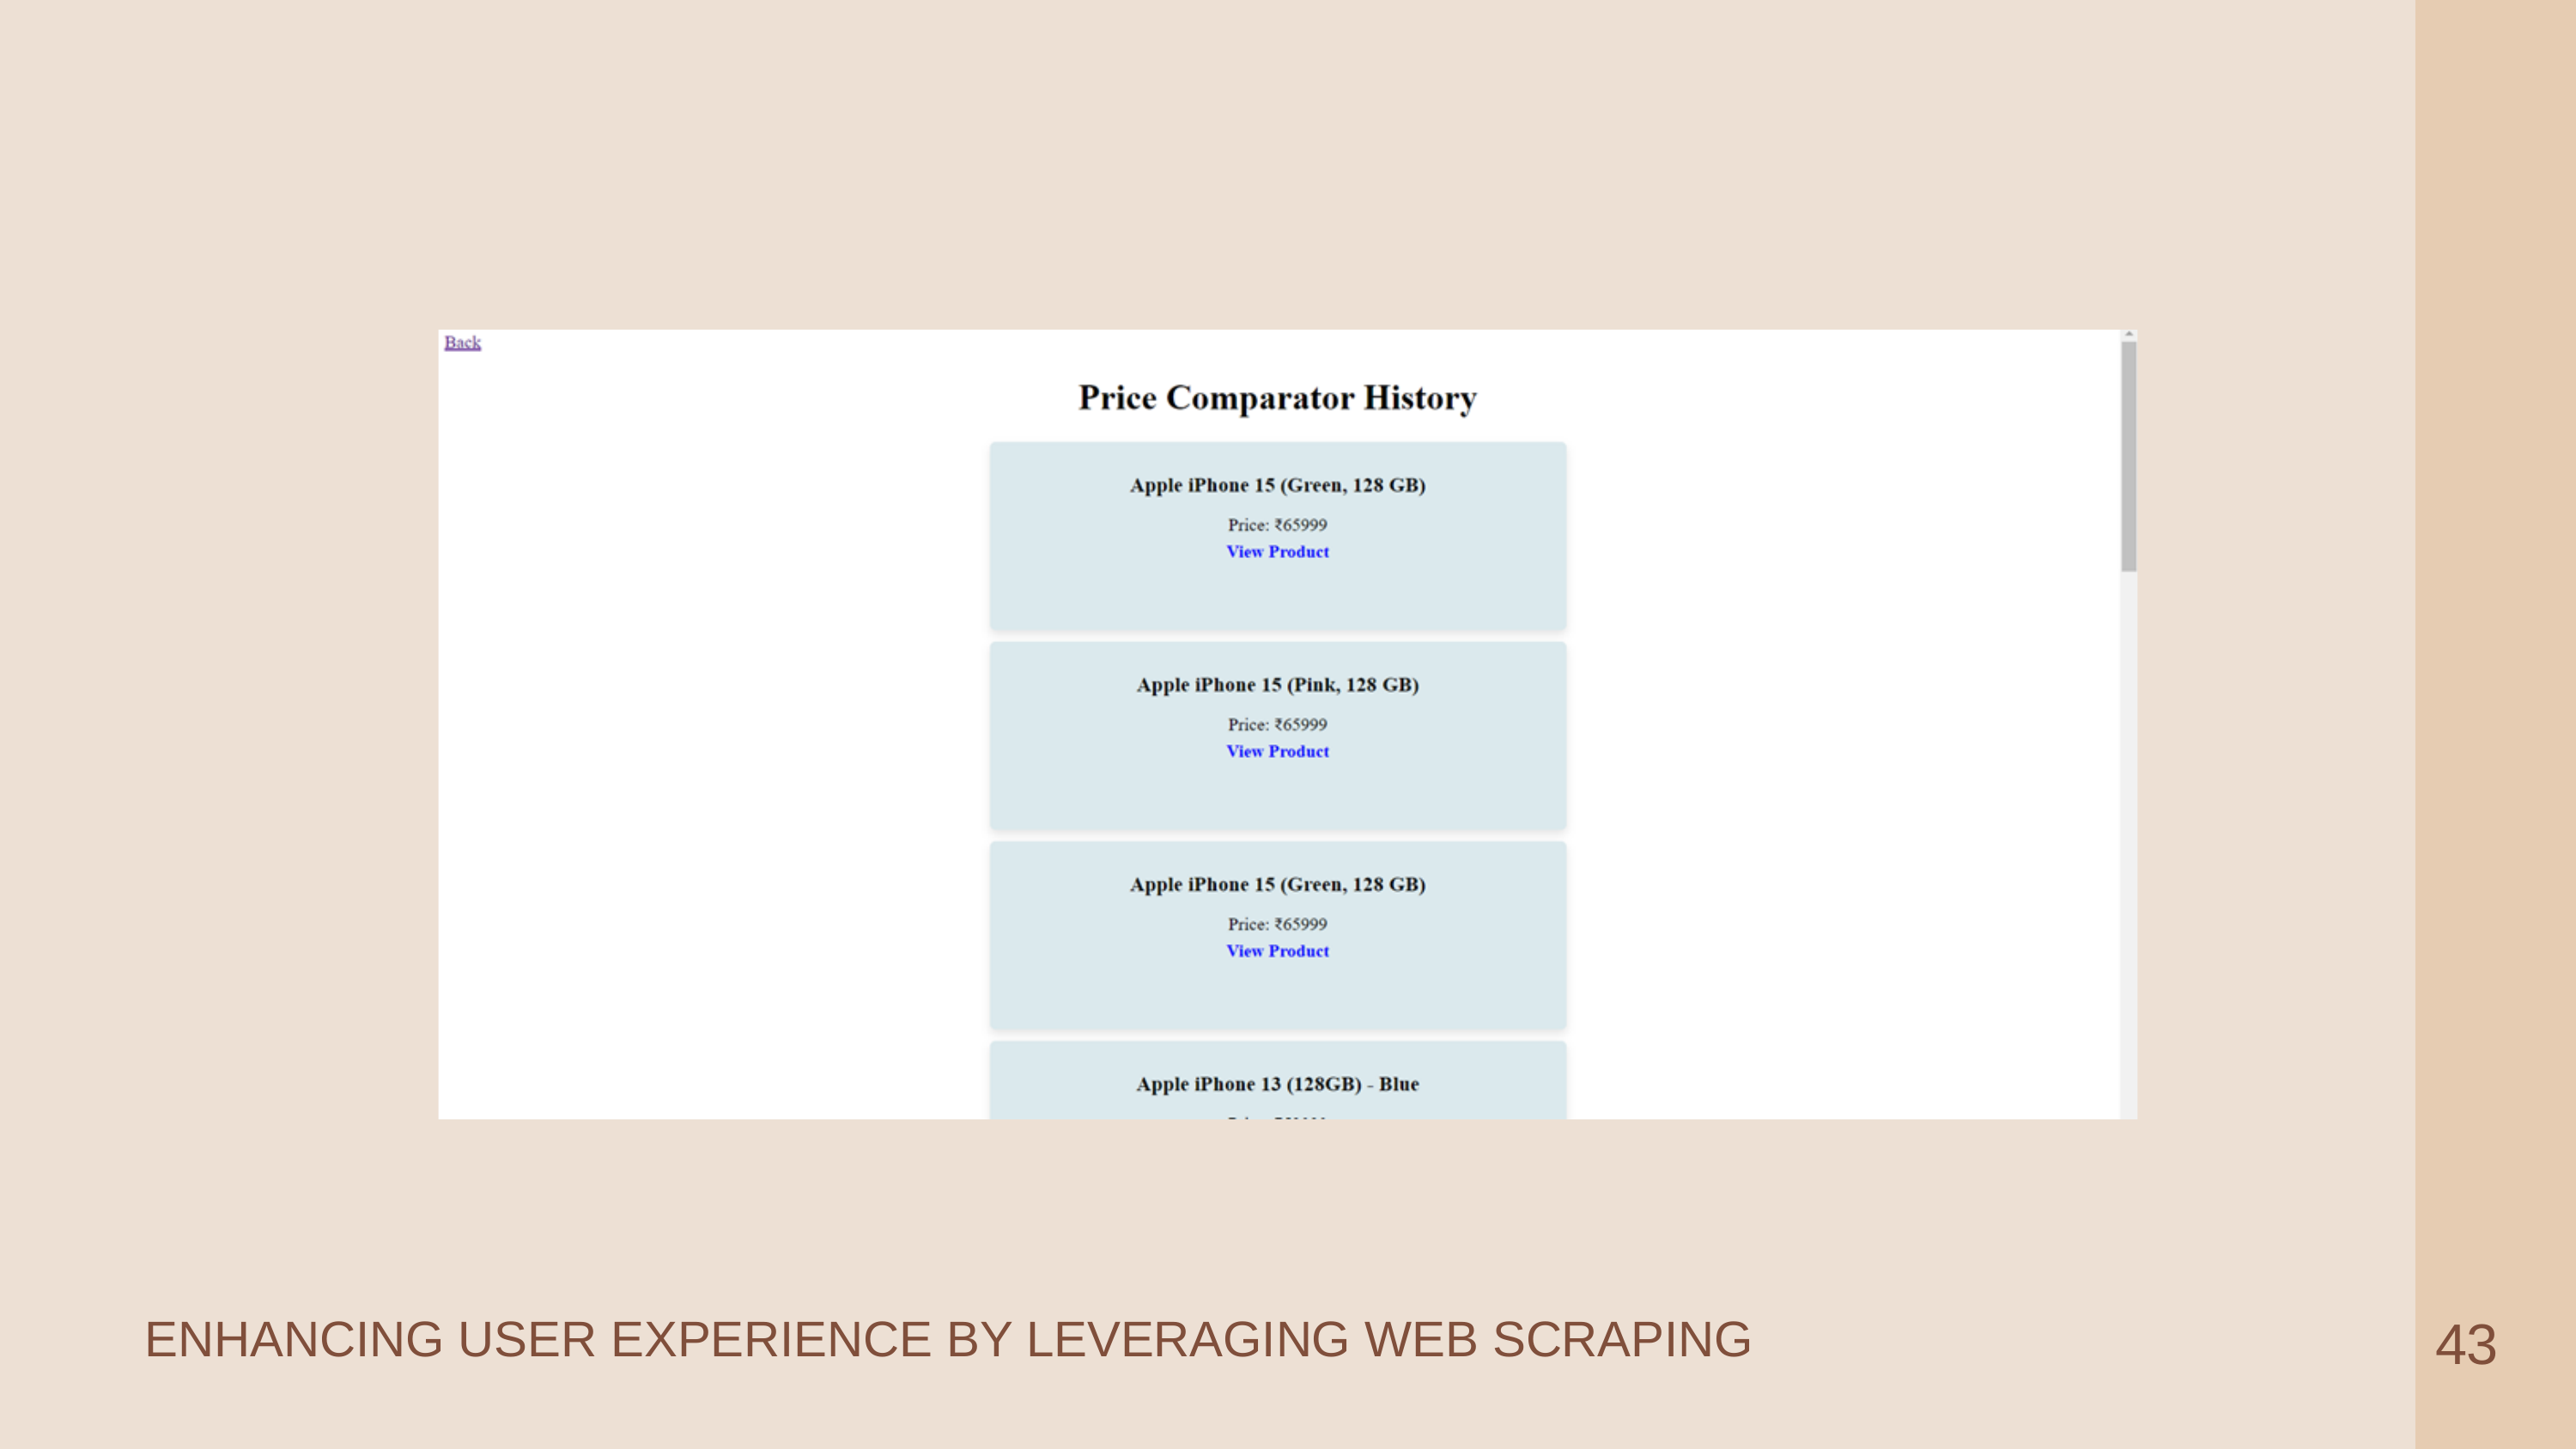

43
ENHANCING USER EXPERIENCE BY LEVERAGING WEB SCRAPING